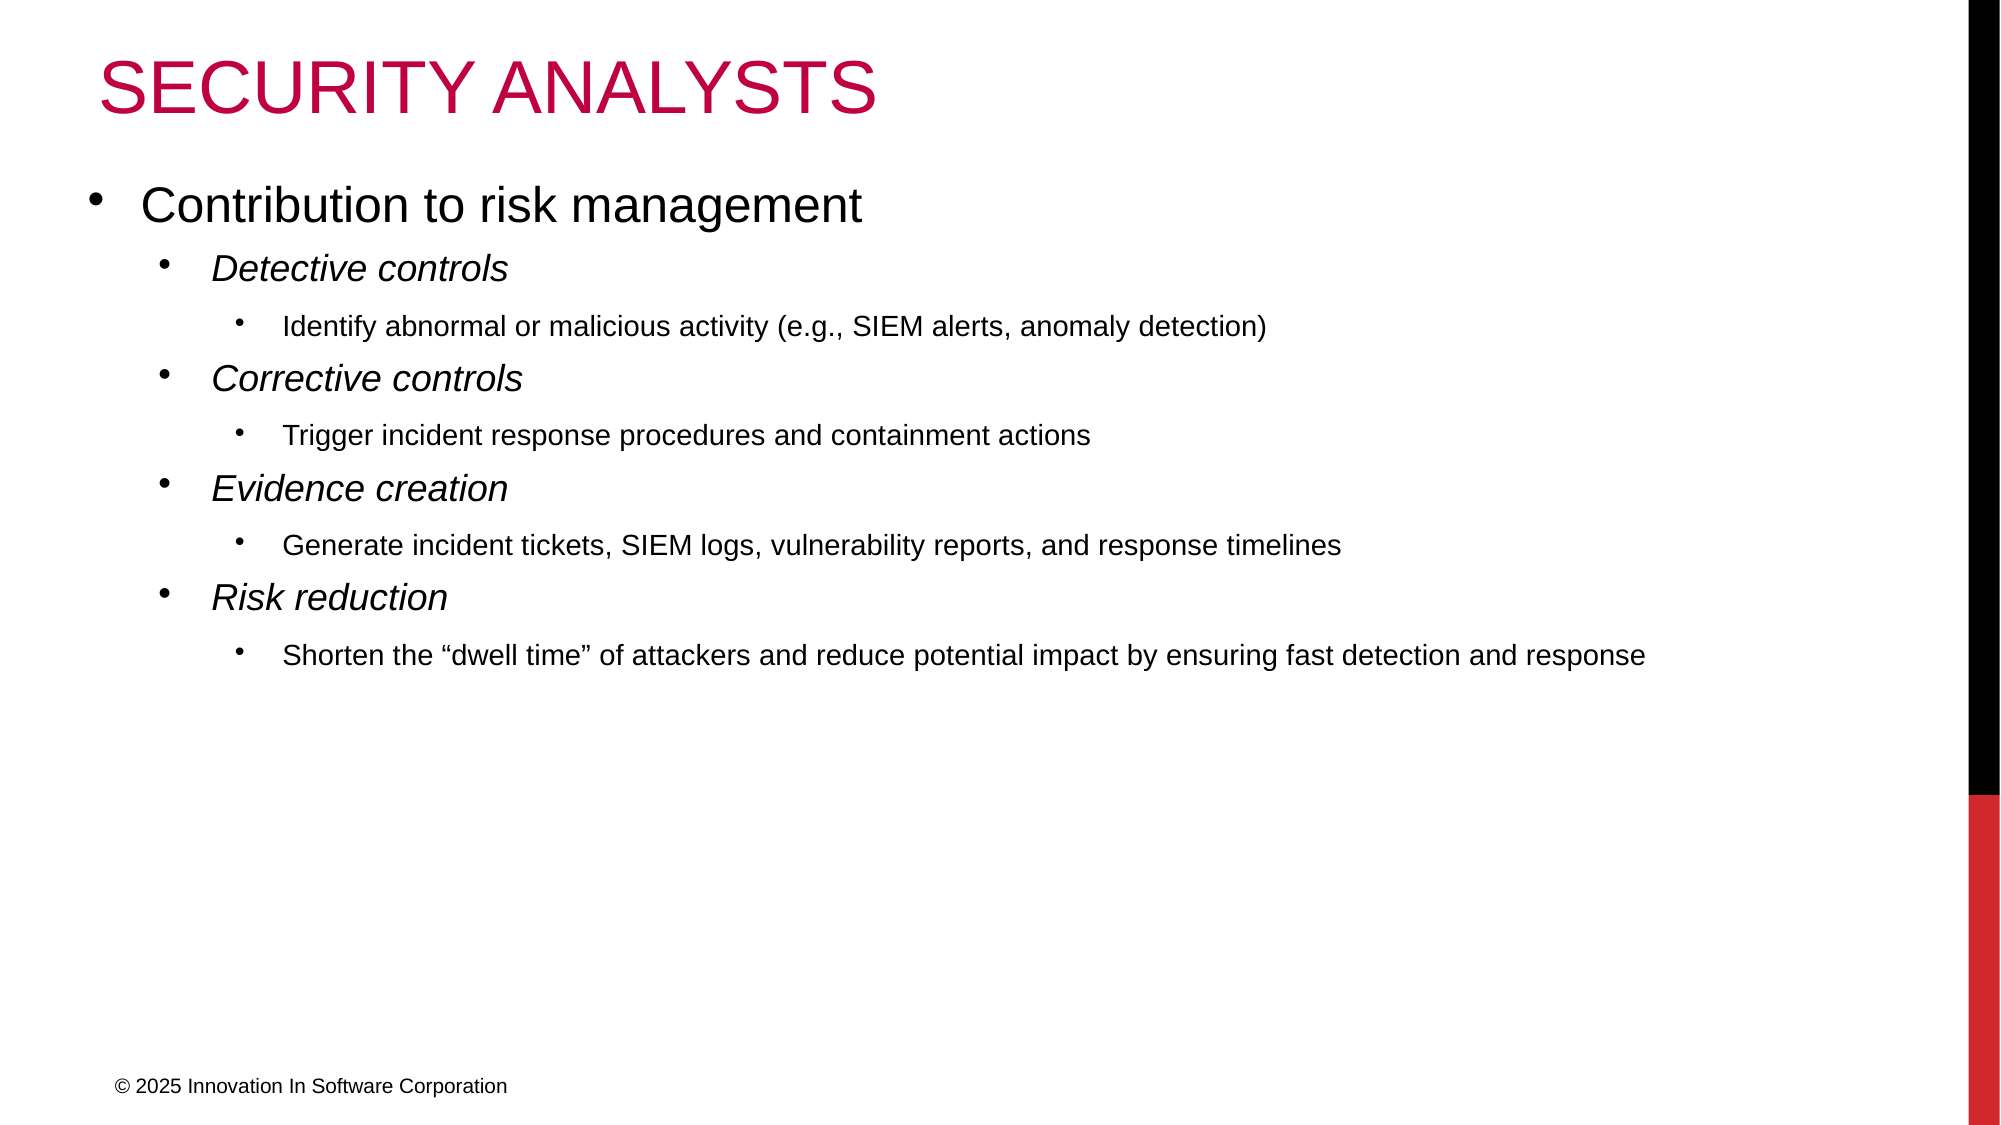

# Security Analysts
Contribution to risk management
Detective controls
Identify abnormal or malicious activity (e.g., SIEM alerts, anomaly detection)
Corrective controls
Trigger incident response procedures and containment actions
Evidence creation
Generate incident tickets, SIEM logs, vulnerability reports, and response timelines
Risk reduction
Shorten the “dwell time” of attackers and reduce potential impact by ensuring fast detection and response
© 2025 Innovation In Software Corporation